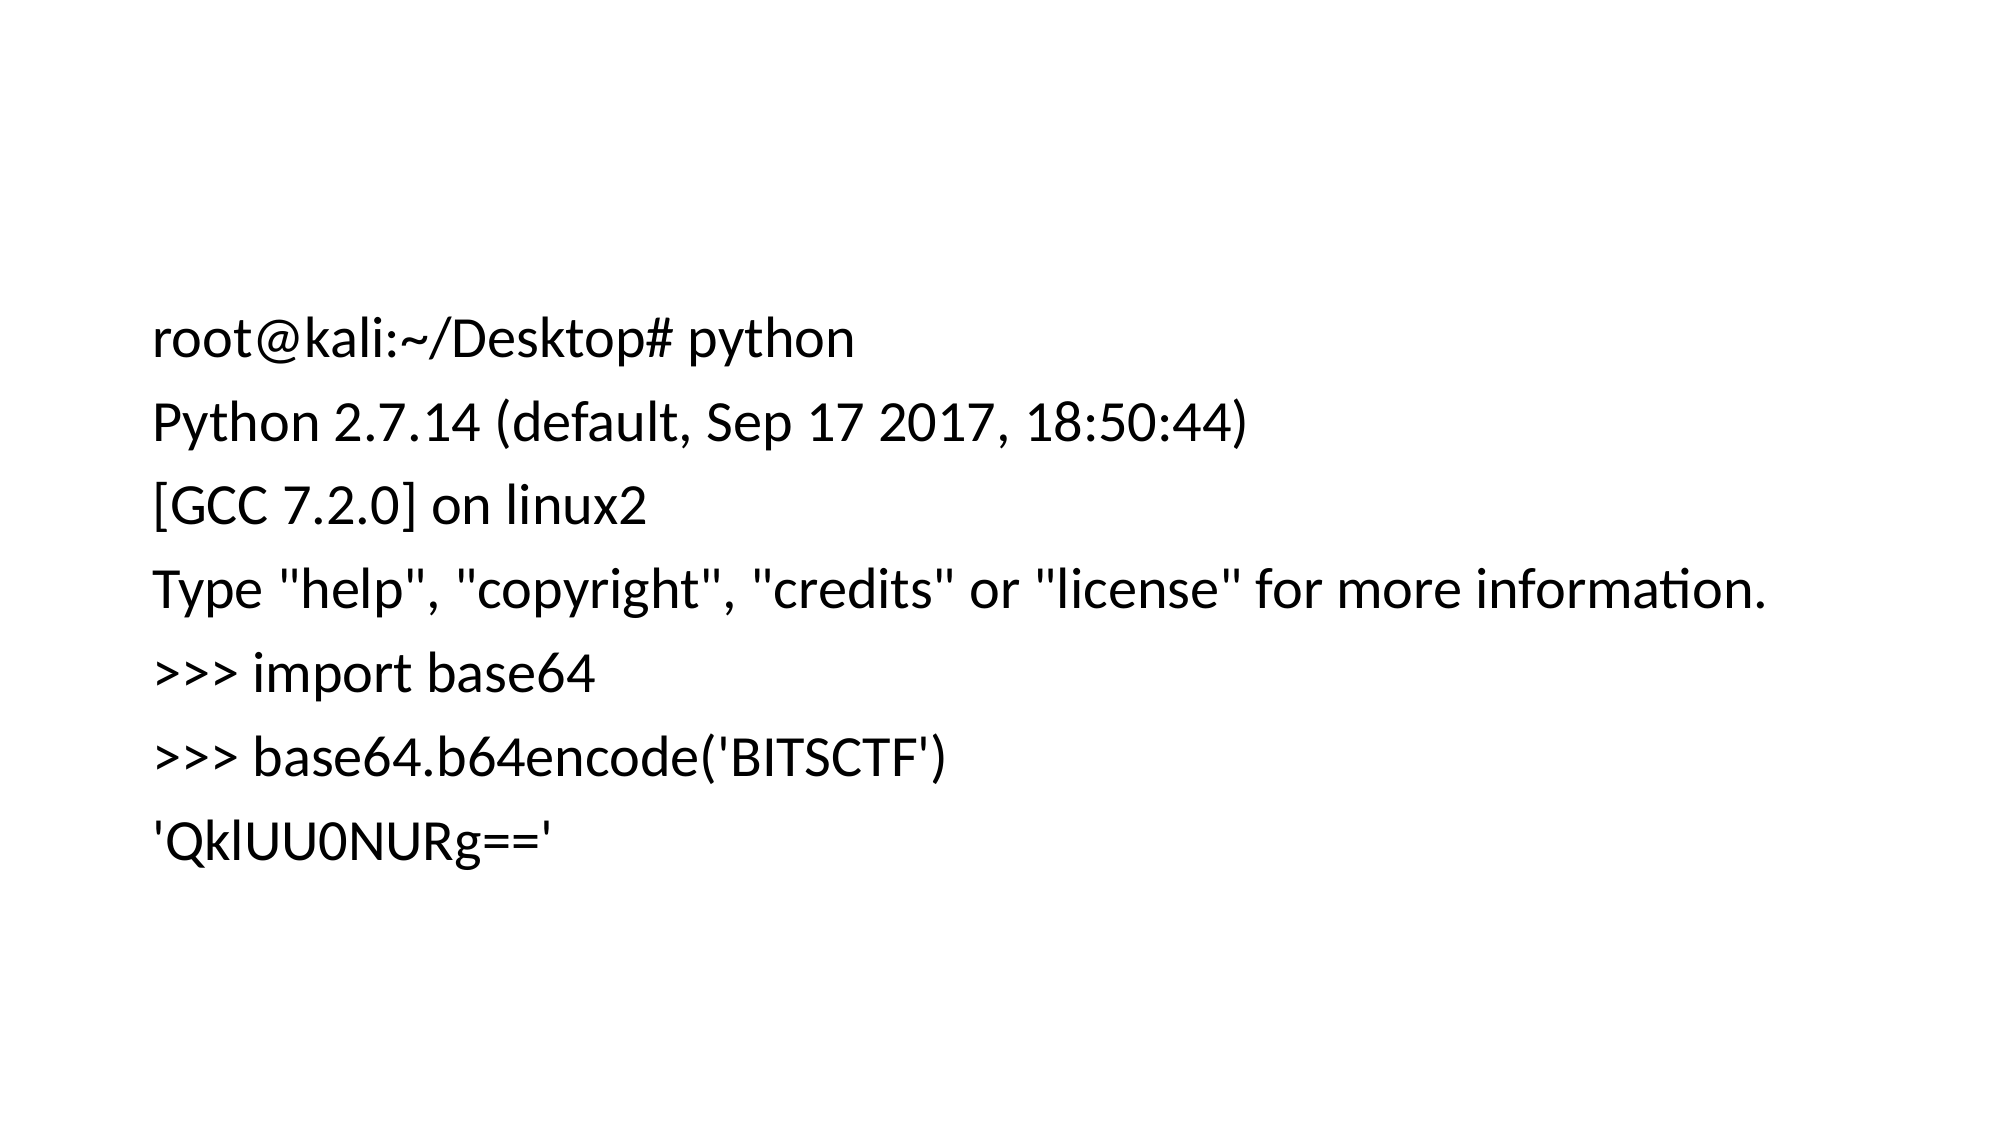

#
root@kali:~/Desktop# python
Python 2.7.14 (default, Sep 17 2017, 18:50:44)
[GCC 7.2.0] on linux2
Type "help", "copyright", "credits" or "license" for more information.
>>> import base64
>>> base64.b64encode('BITSCTF')
'QklUU0NURg=='